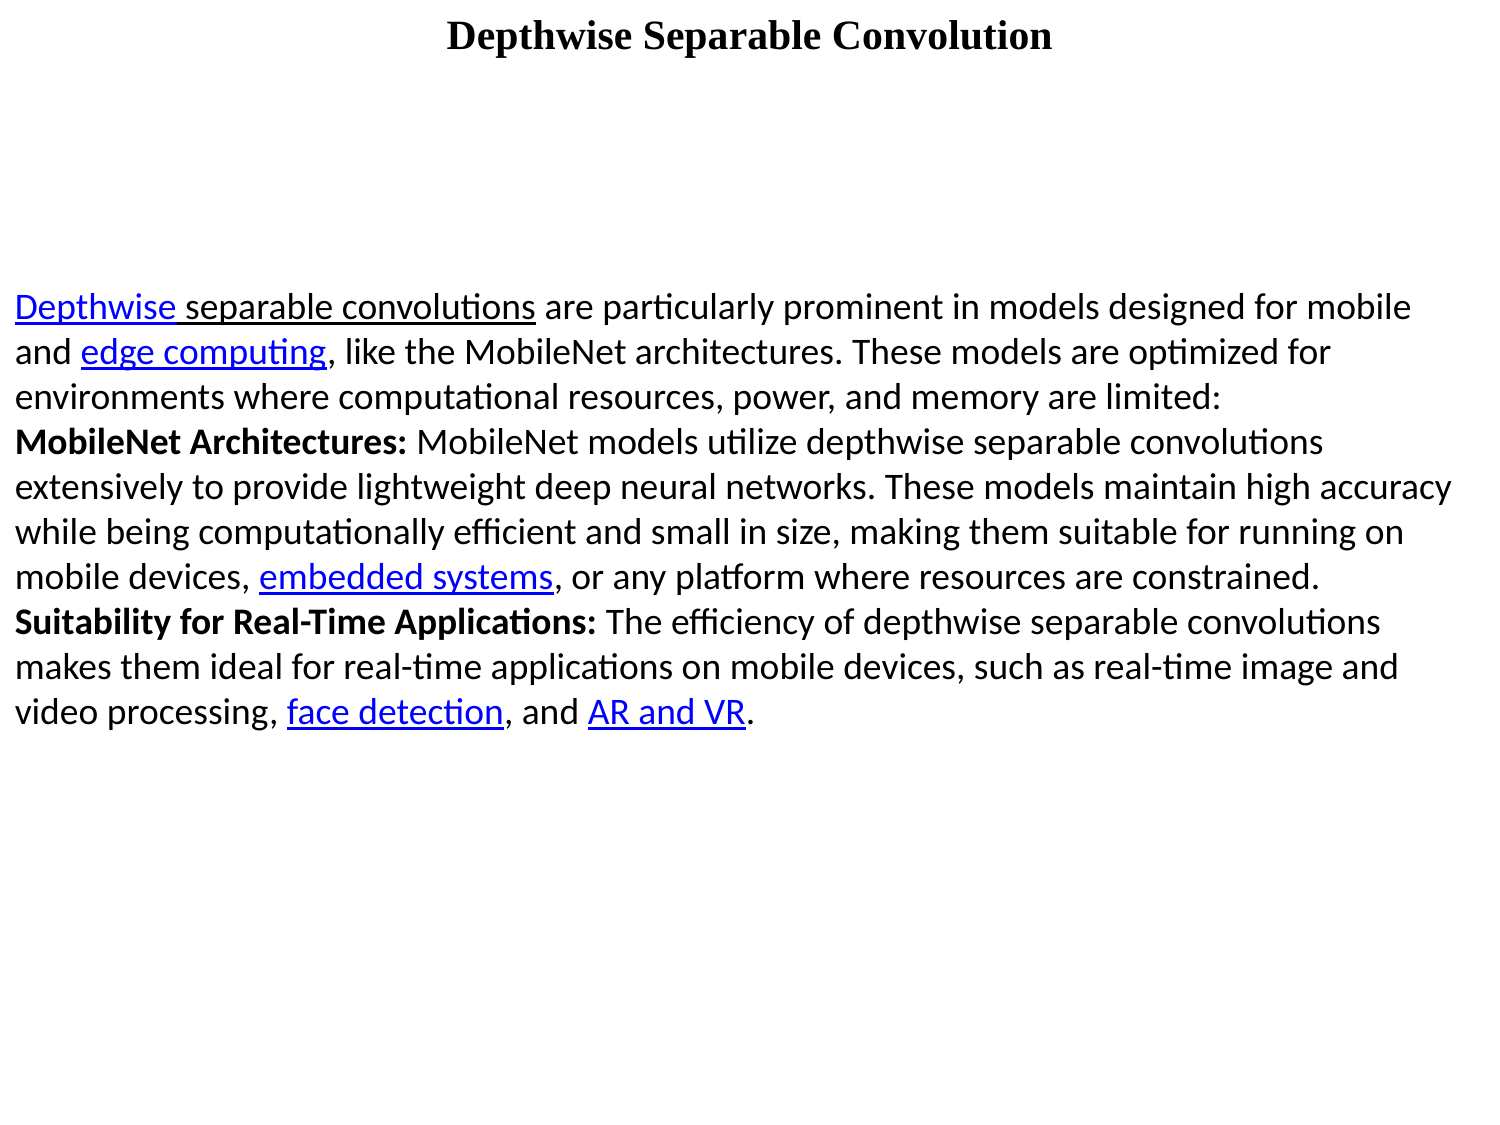

Depthwise Separable Convolution
Depthwise separable convolutions are particularly prominent in models designed for mobile and edge computing, like the MobileNet architectures. These models are optimized for environments where computational resources, power, and memory are limited:
MobileNet Architectures: MobileNet models utilize depthwise separable convolutions extensively to provide lightweight deep neural networks. These models maintain high accuracy while being computationally efficient and small in size, making them suitable for running on mobile devices, embedded systems, or any platform where resources are constrained.
Suitability for Real-Time Applications: The efficiency of depthwise separable convolutions makes them ideal for real-time applications on mobile devices, such as real-time image and video processing, face detection, and AR and VR.